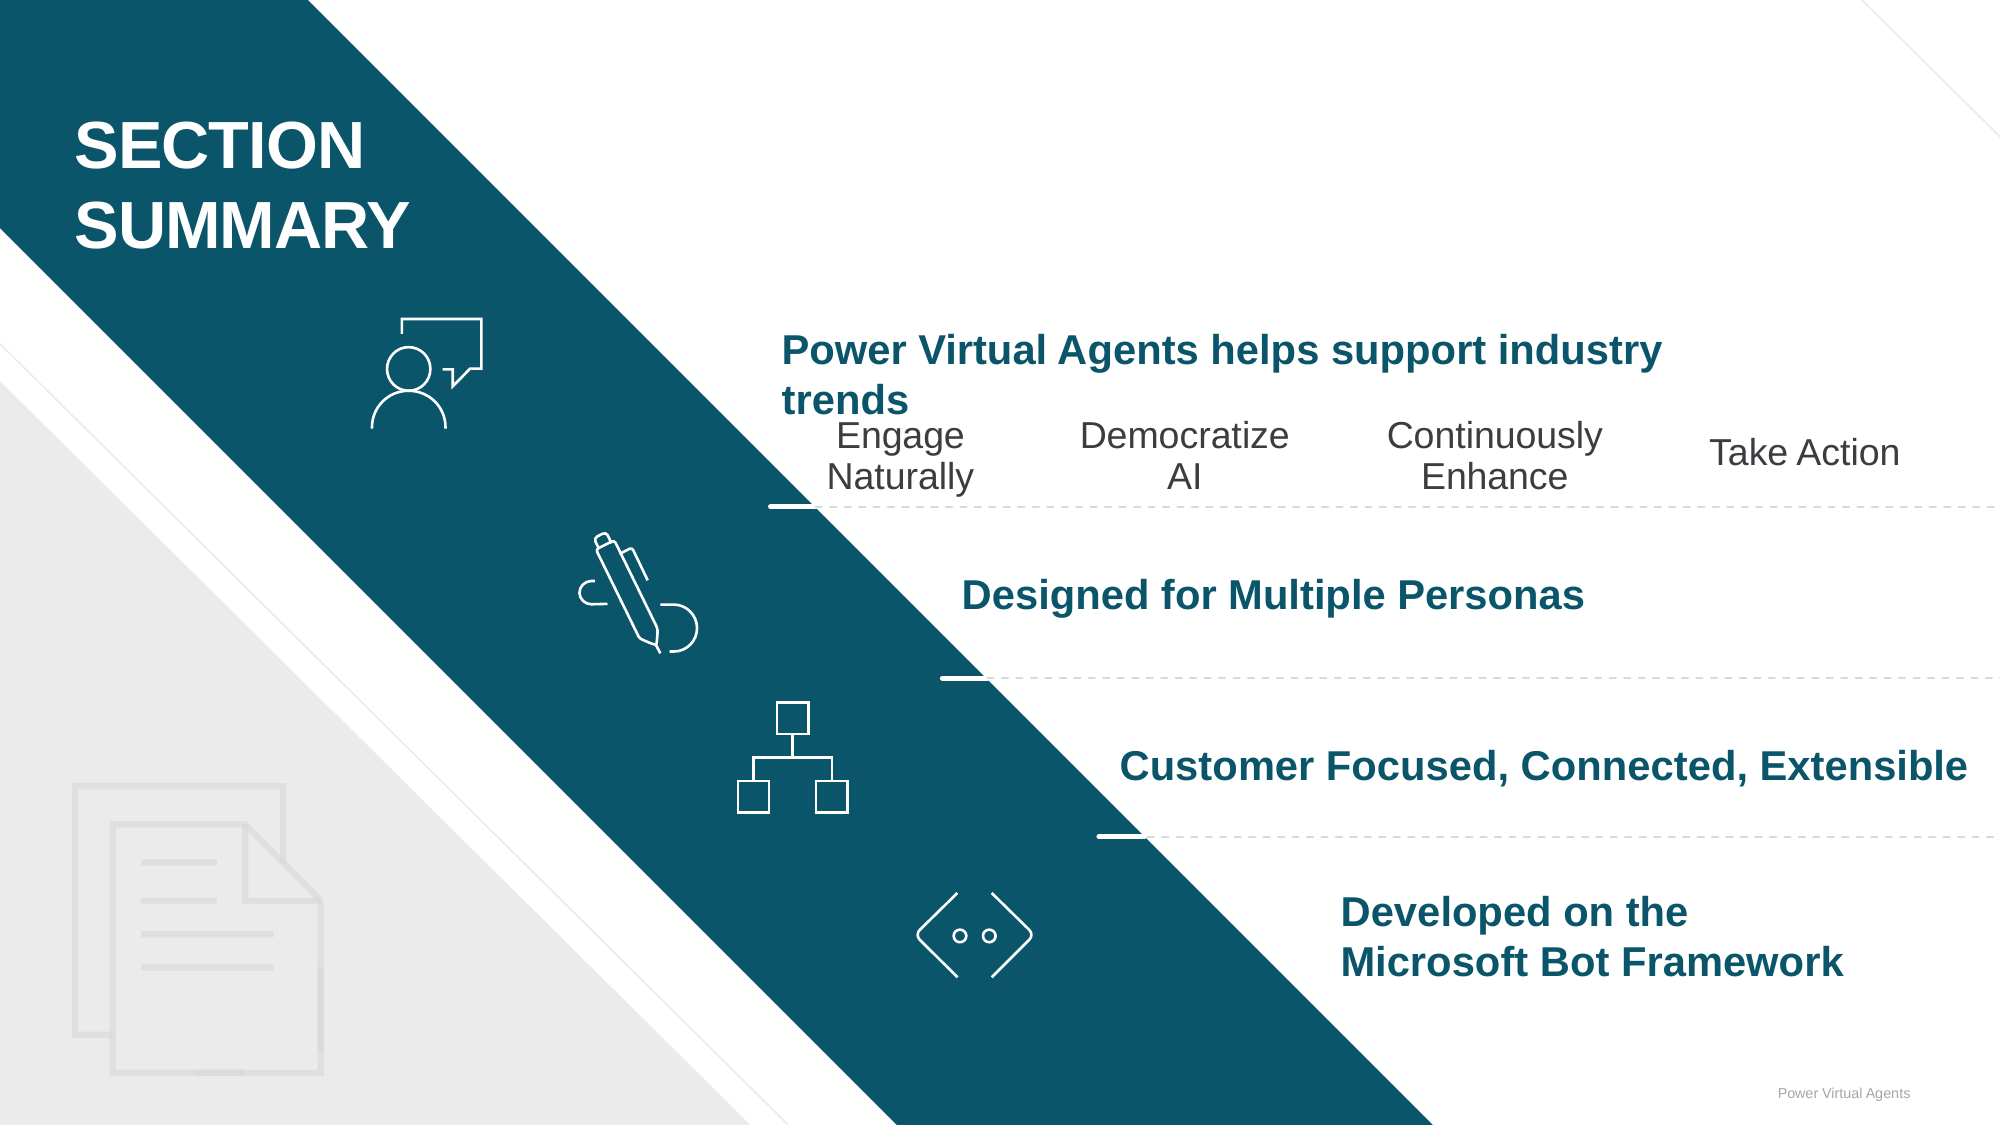

# SECTION SUMMARY

Power Virtual Agents helps support industry trends
Designed for Multiple Personas
Customer Focused, Connected, Extensible
Developed on the Microsoft Bot Framework

Engage Naturally
Democratize AI
Continuously Enhance
Take Action